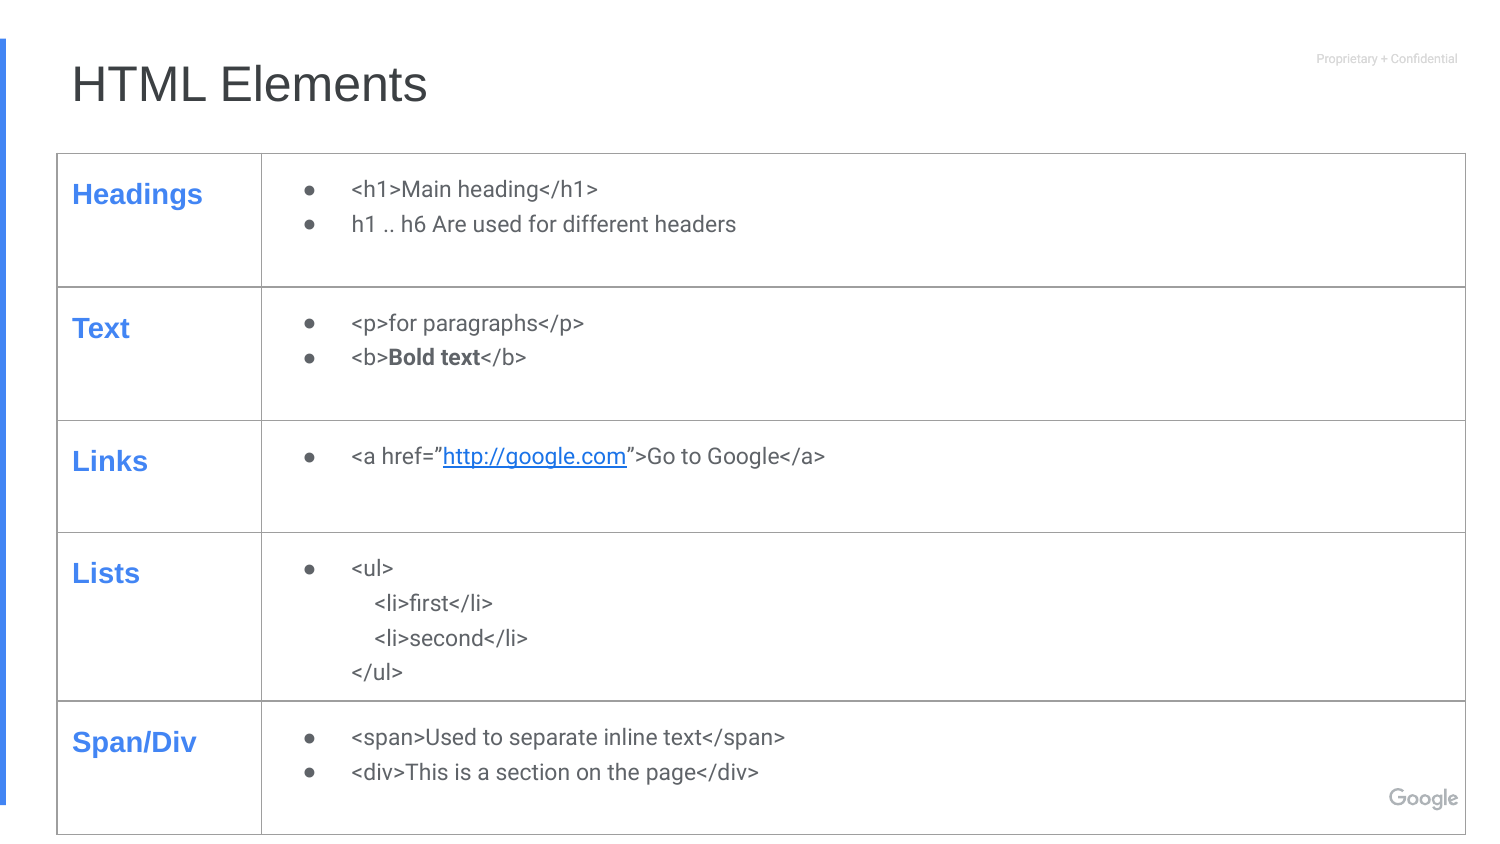

HTML Elements
| Headings | <h1>Main heading</h1> h1 .. h6 Are used for different headers |  |
| --- | --- | --- |
| Text | <p>for paragraphs</p> <b>Bold text</b> |  |
| Links | <a href=”http://google.com”>Go to Google</a> |  |
| Lists | <ul> <li>first</li> <li>second</li> </ul> |  |
| Span/Div | <span>Used to separate inline text</span> <div>This is a section on the page</div> |  |